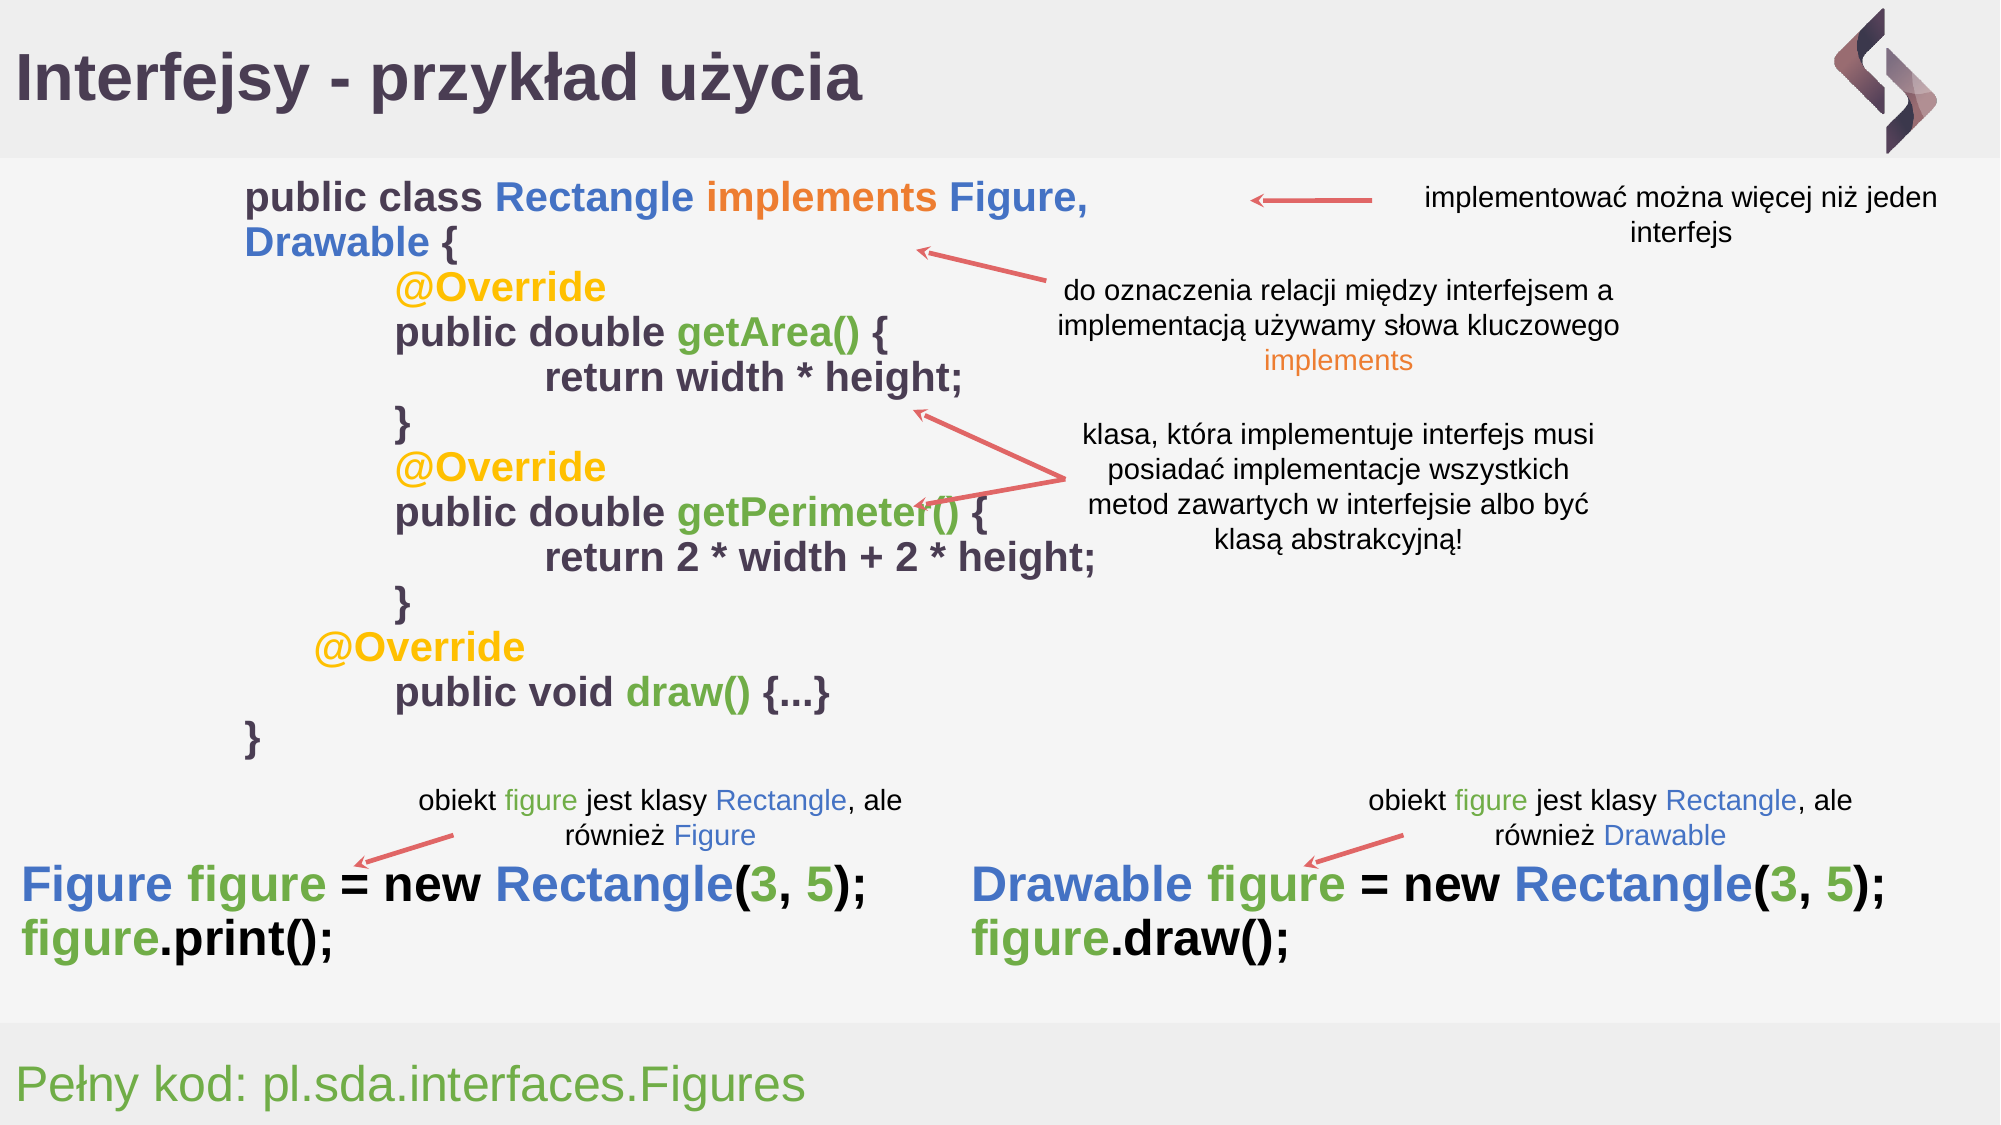

# Interfejsy - przykład użycia
public class Rectangle implements Figure, Drawable {
	@Override
	public double getArea() {
    		return width * height;
	}
	@Override
	public double getPerimeter() {
    		return 2 * width + 2 * height;
	}
      @Override
	public void draw() {...}
}

implementować można więcej niż jeden interfejs
do oznaczenia relacji między interfejsem a implementacją używamy słowa kluczowego implements
klasa, która implementuje interfejs musi posiadać implementacje wszystkich metod zawartych w interfejsie albo być klasą abstrakcyjną!
obiekt figure jest klasy Rectangle, ale również Figure
obiekt figure jest klasy Rectangle, ale również Drawable
Figure figure = new Rectangle(3, 5);
figure.print();
Drawable figure = new Rectangle(3, 5);
figure.draw();
Pełny kod: pl.sda.interfaces.Figures